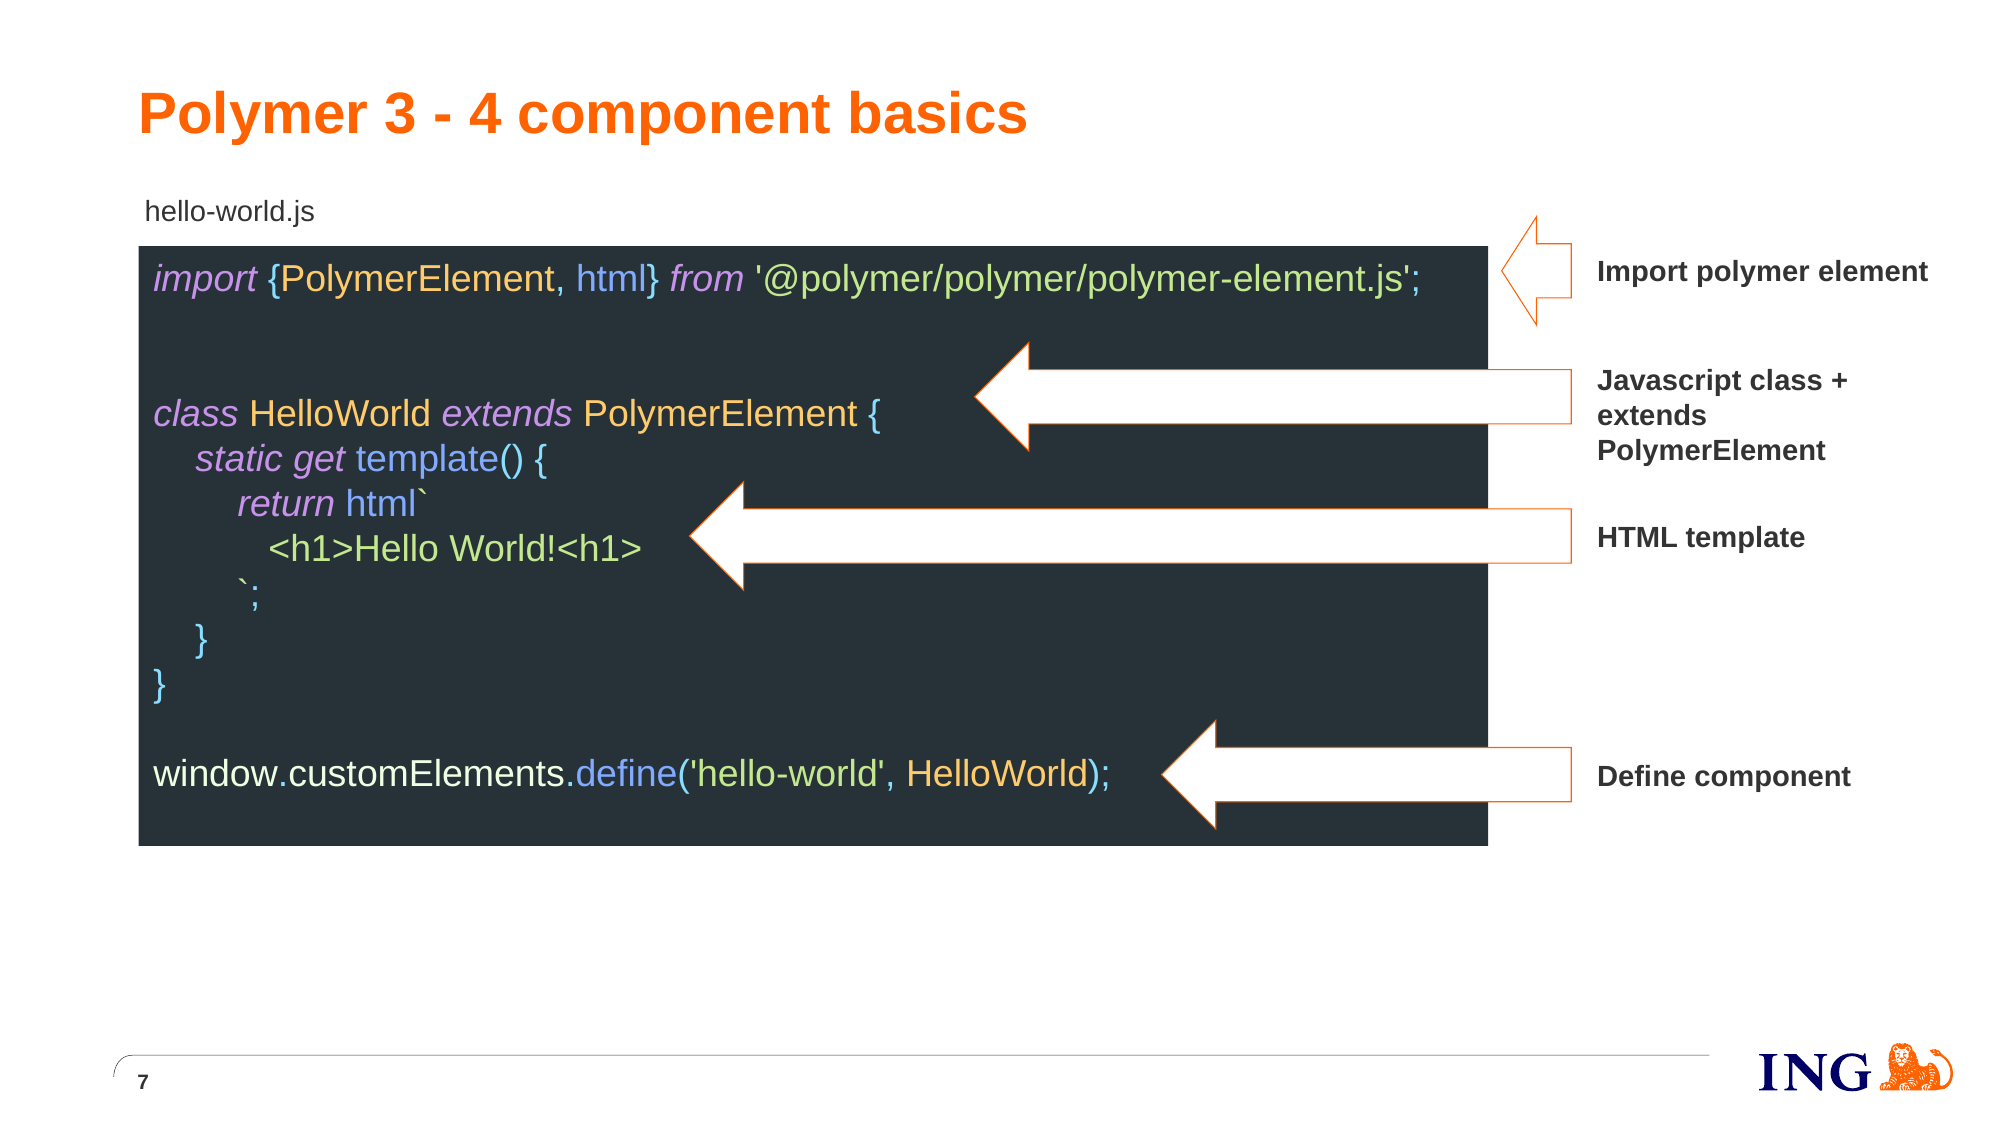

# Polymer 3 - 4 component basics
hello-world.js

import {PolymerElement, html} from '@polymer/polymer/polymer-element.js';
class HelloWorld extends PolymerElement {
    static get template() {
        return html`
           <h1>Hello World!<h1>
        `;
    }
}
window.customElements.define('hello-world', HelloWorld);
Import polymer element

Javascript class + extends PolymerElement

HTML template

Define component
7